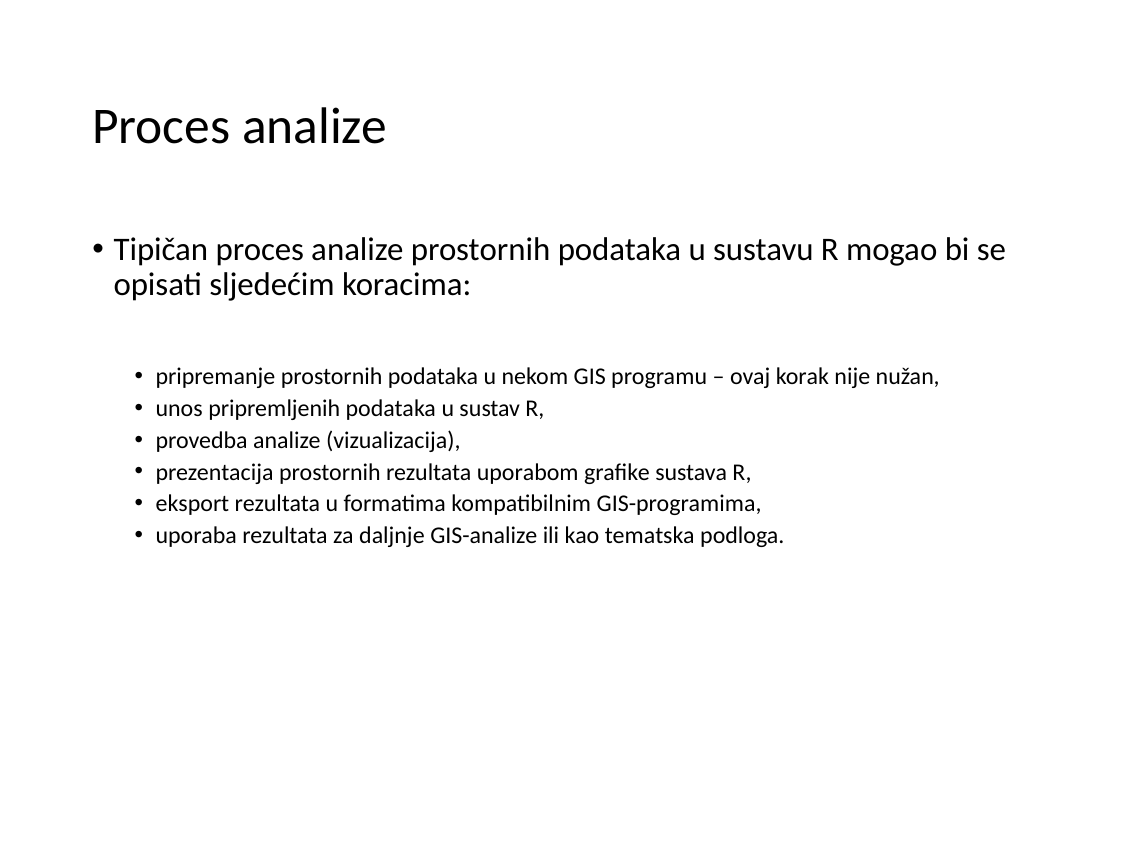

# Proces analize
Tipičan proces analize prostornih podataka u sustavu R mogao bi se opisati sljedećim koracima:

pripremanje prostornih podataka u nekom GIS programu – ovaj korak nije nužan,
unos pripremljenih podataka u sustav R,
provedba analize (vizualizacija),
prezentacija prostornih rezultata uporabom grafike sustava R,
eksport rezultata u formatima kompatibilnim GIS-programima,
uporaba rezultata za daljnje GIS-analize ili kao tematska podloga.